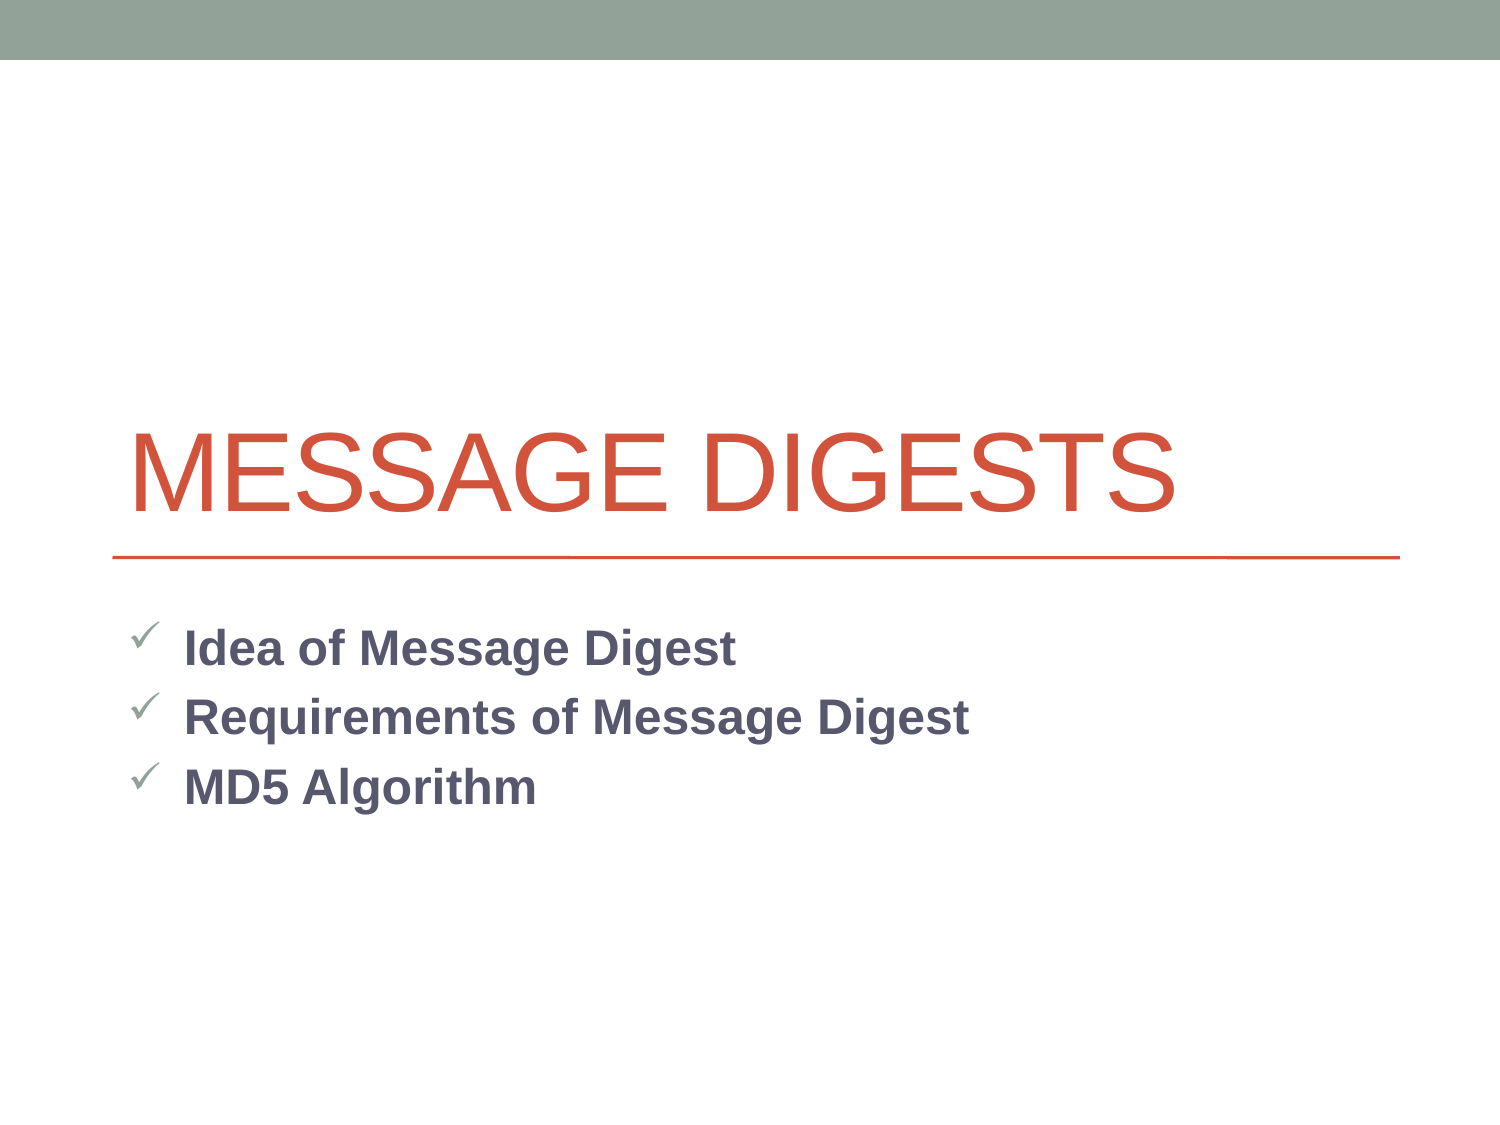

# Message Digests
Idea of Message Digest
Requirements of Message Digest
MD5 Algorithm